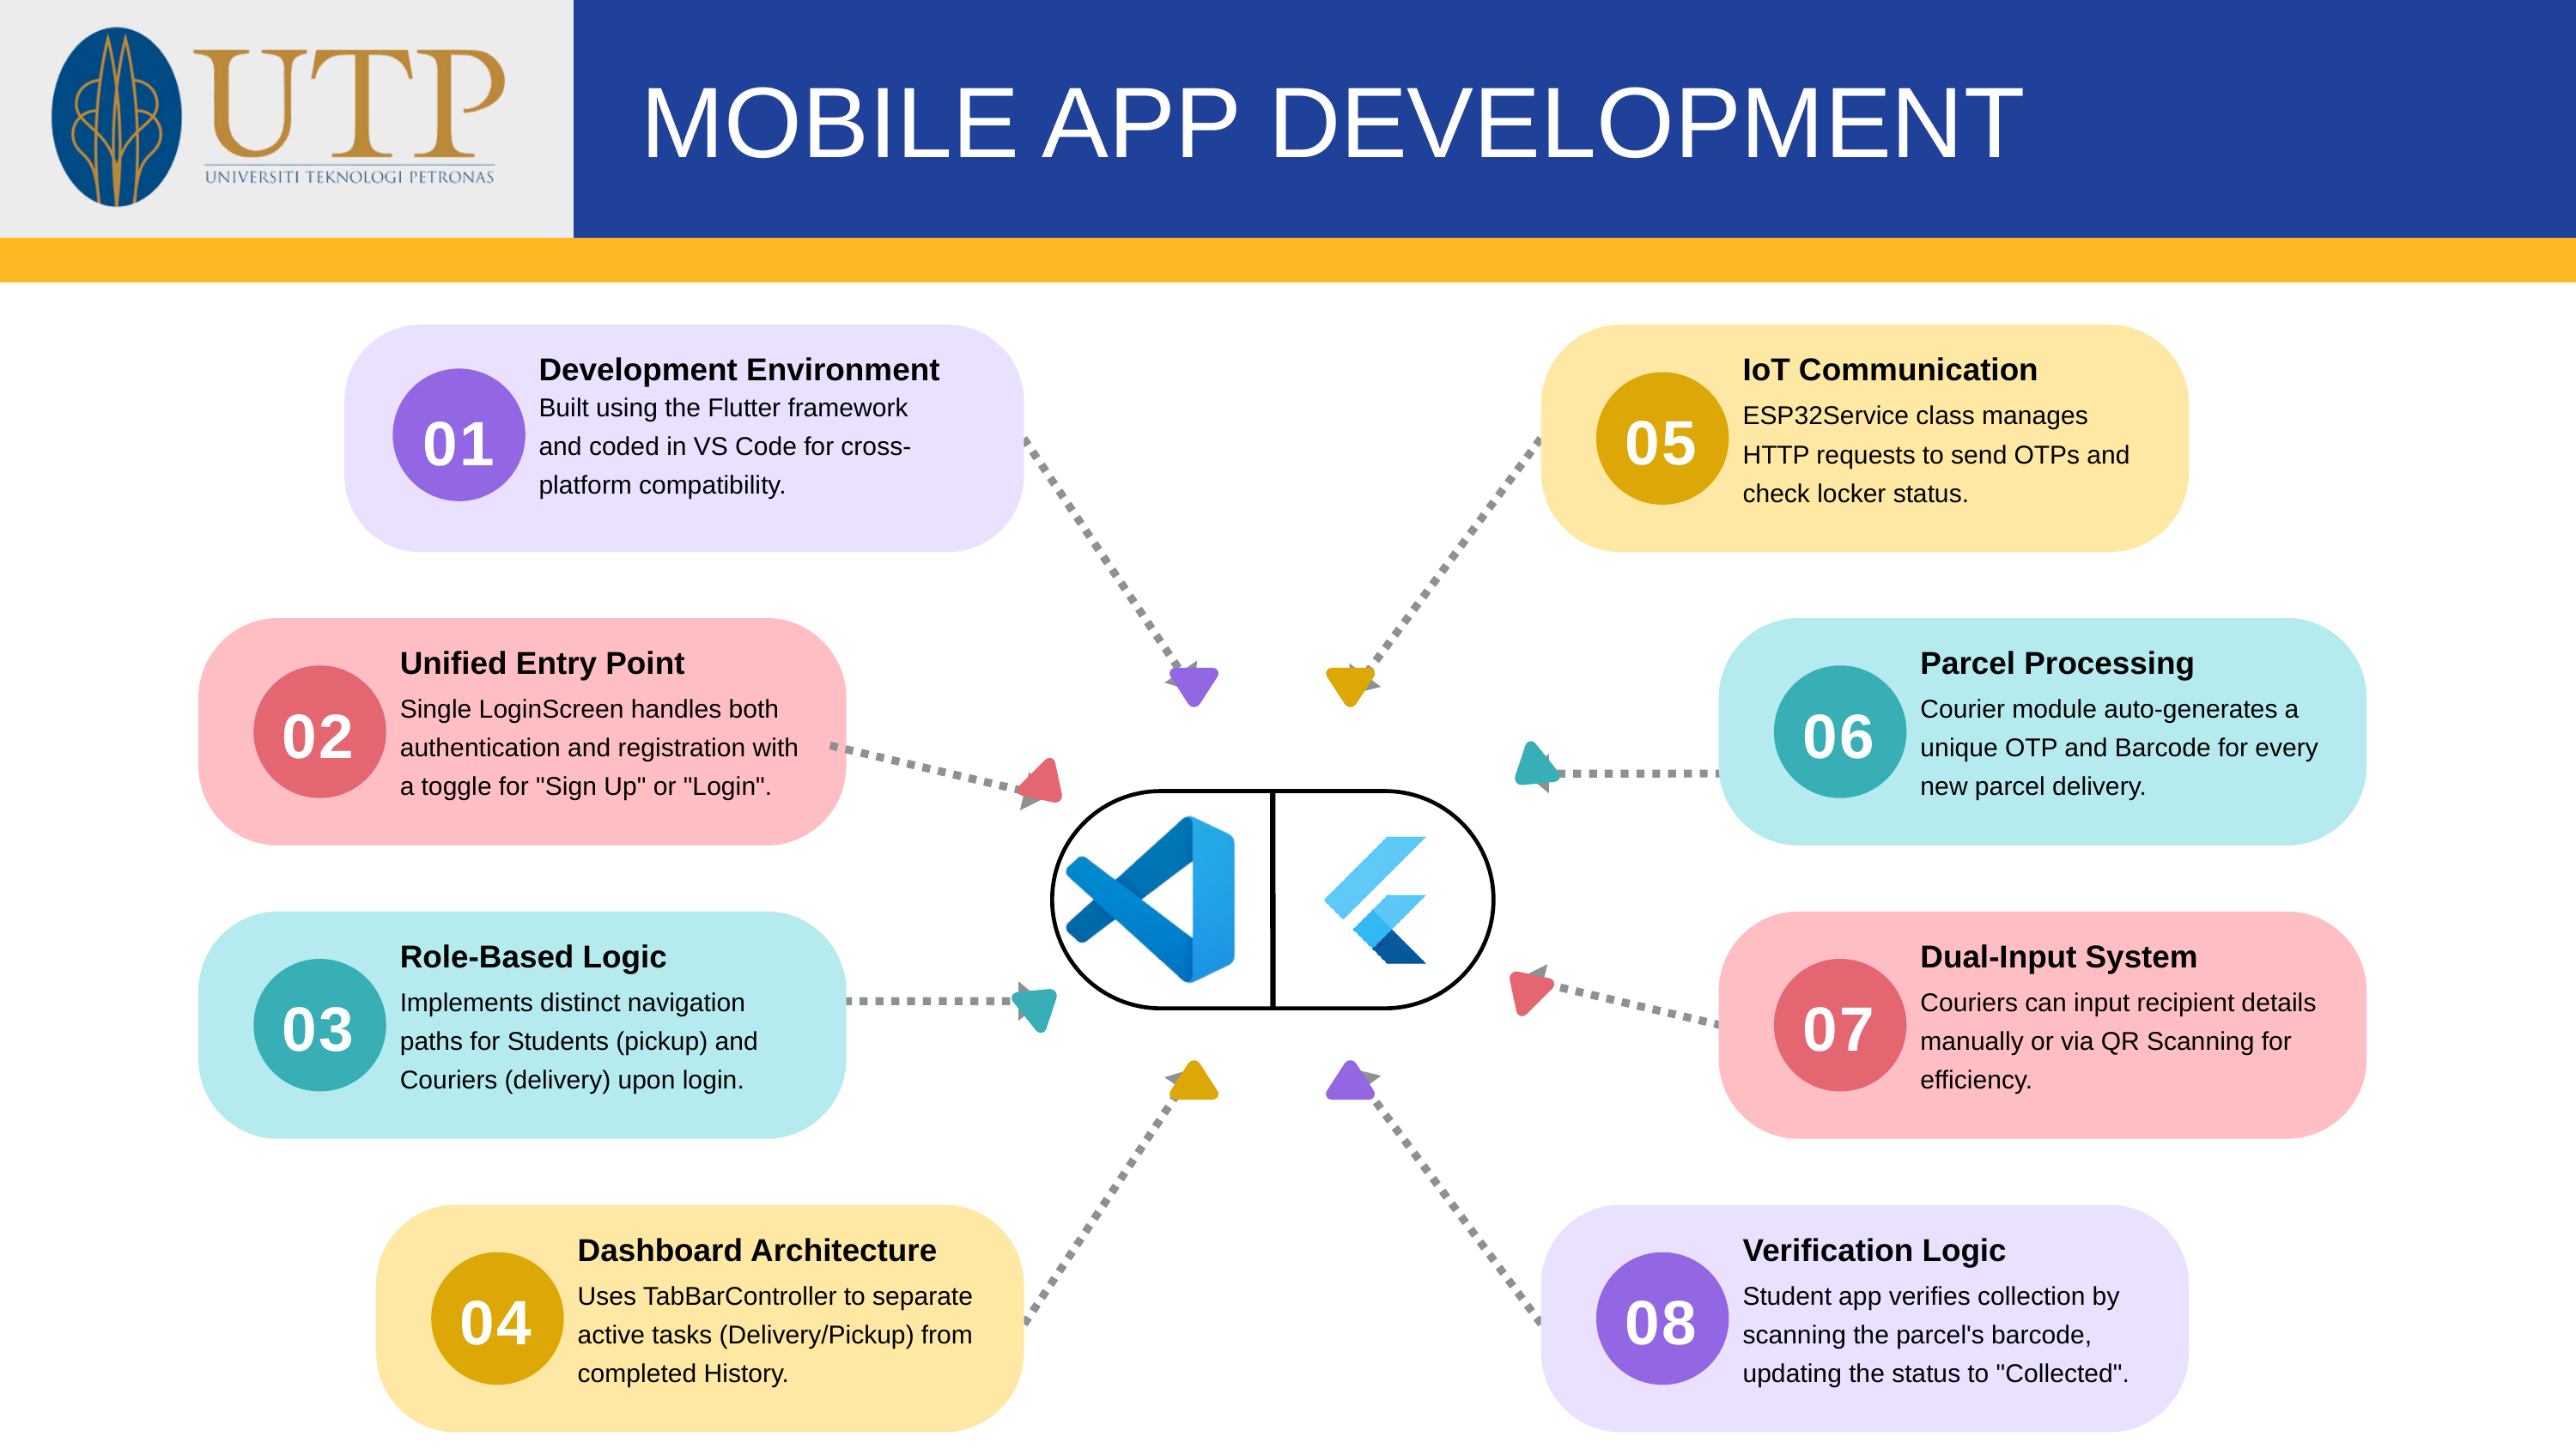

MOBILE APP DEVELOPMENT

Development Environment
IoT Communication

01

05
Built using the Flutter framework and coded in VS Code for cross-platform compatibility.
ESP32Service class manages HTTP requests to send OTPs and check locker status.

Unified Entry Point
Parcel Processing

02

06
Single LoginScreen handles both authentication and registration with a toggle for "Sign Up" or "Login".
Courier module auto-generates a unique OTP and Barcode for every new parcel delivery.

Role-Based Logic
Dual-Input System

03

07

Implements distinct navigation paths for Students (pickup) and Couriers (delivery) upon login.
Couriers can input recipient details manually or via QR Scanning for efficiency.

Dashboard Architecture
Verification Logic

04

08
Uses TabBarController to separate active tasks (Delivery/Pickup) from completed History.
Student app verifies collection by scanning the parcel's barcode, updating the status to "Collected".